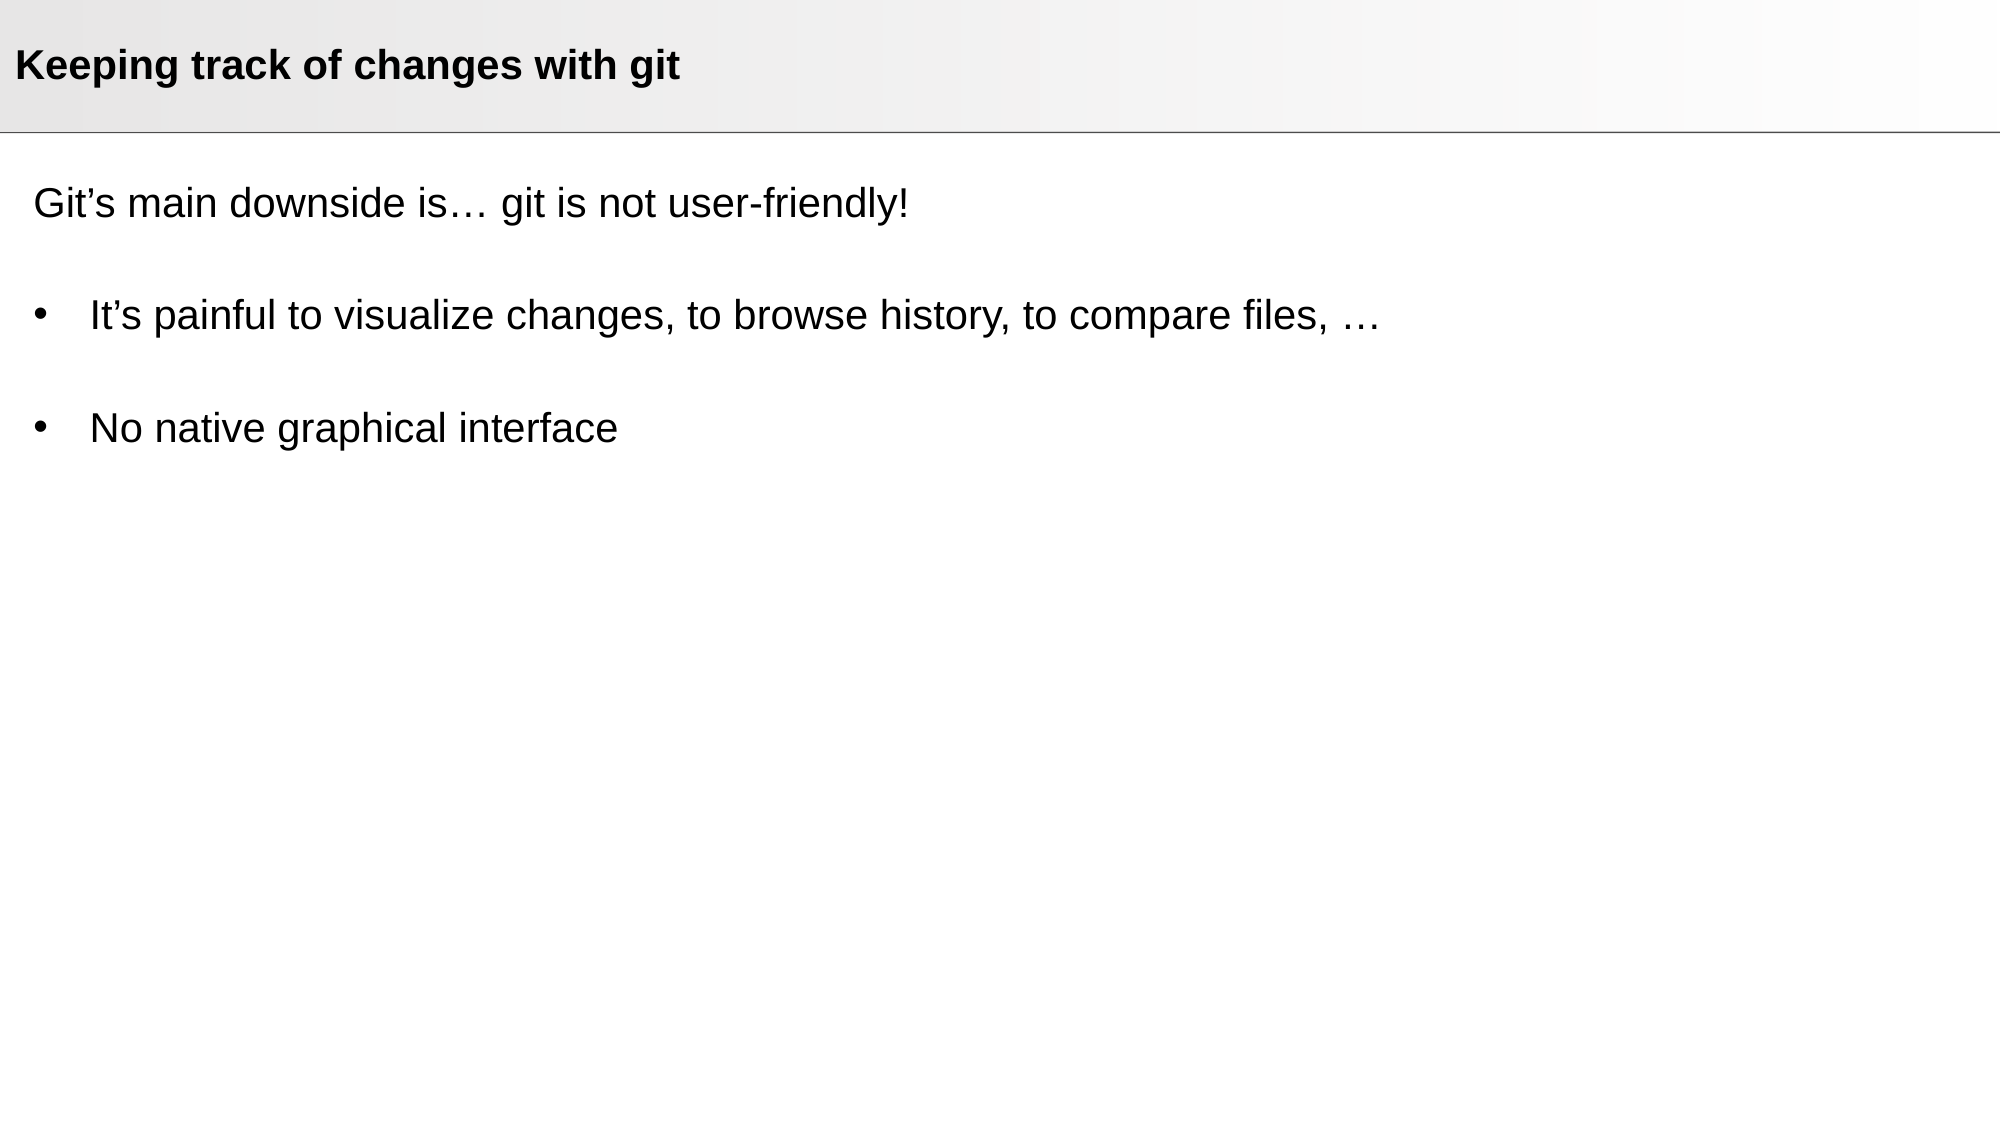

# Keeping track of changes with git
Git’s main downside is… git is not user-friendly!
It’s painful to visualize changes, to browse history, to compare files, …
No native graphical interface